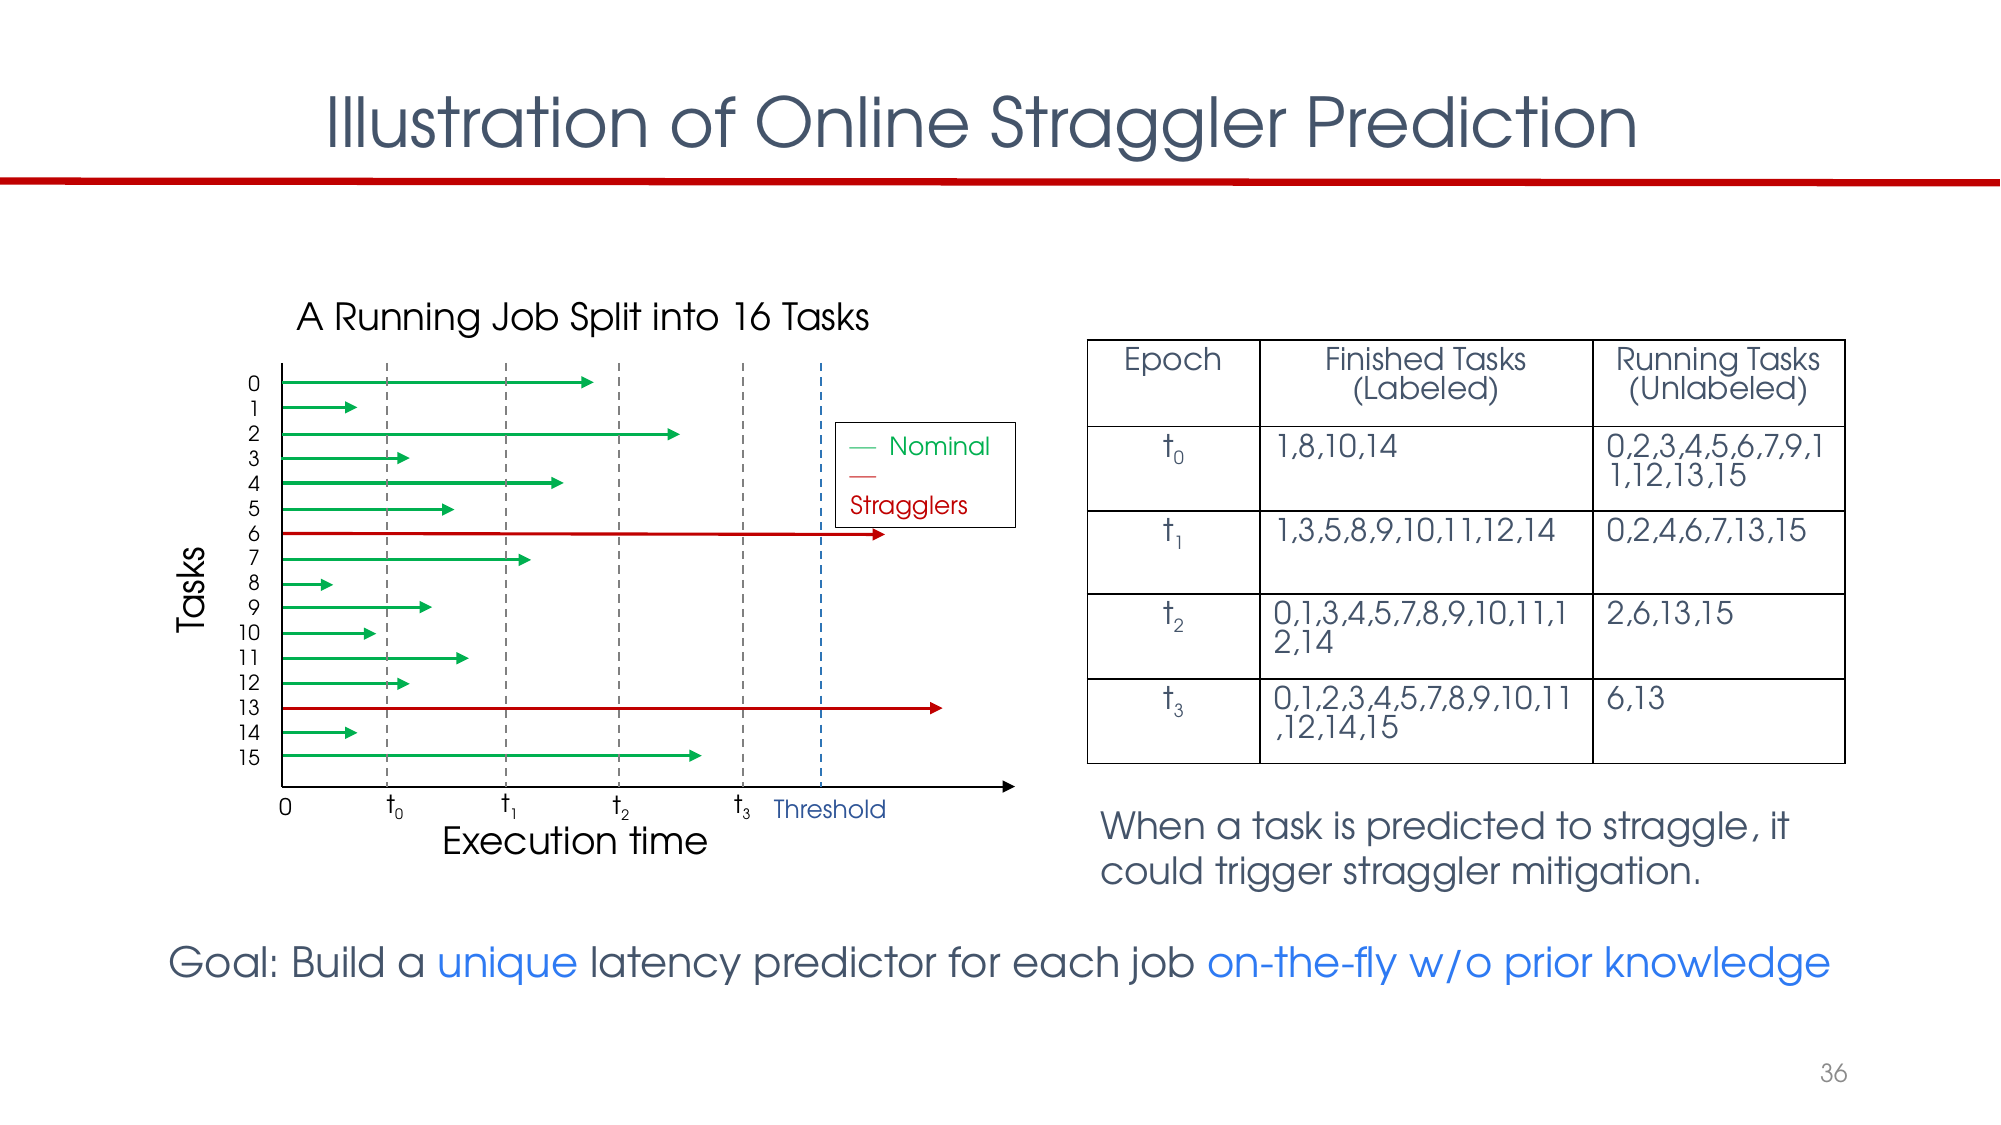

Illustration of Online Straggler Prediction
A Running Job Split into 16 Tasks
0
1
2
3
4
5
6
7
8
9
10
11
12
13
14
15
⎯  Nominal
⎯  Stragglers
Tasks
t1
t3
t0
t2
0
Threshold
Execution time
| Epoch | Finished Tasks (Labeled) | Running Tasks (Unlabeled) |
| --- | --- | --- |
| t0 | 1,8,10,14 | 0,2,3,4,5,6,7,9,11,12,13,15 |
| t1 | 1,3,5,8,9,10,11,12,14 | 0,2,4,6,7,13,15 |
| t2 | 0,1,3,4,5,7,8,9,10,11,12,14 | 2,6,13,15 |
| t3 | 0,1,2,3,4,5,7,8,9,10,11,12,14,15 | 6,13 |
When a task is predicted to straggle, it could trigger straggler mitigation.
Goal: Build a unique latency predictor for each job on-the-fly w/o prior knowledge
36